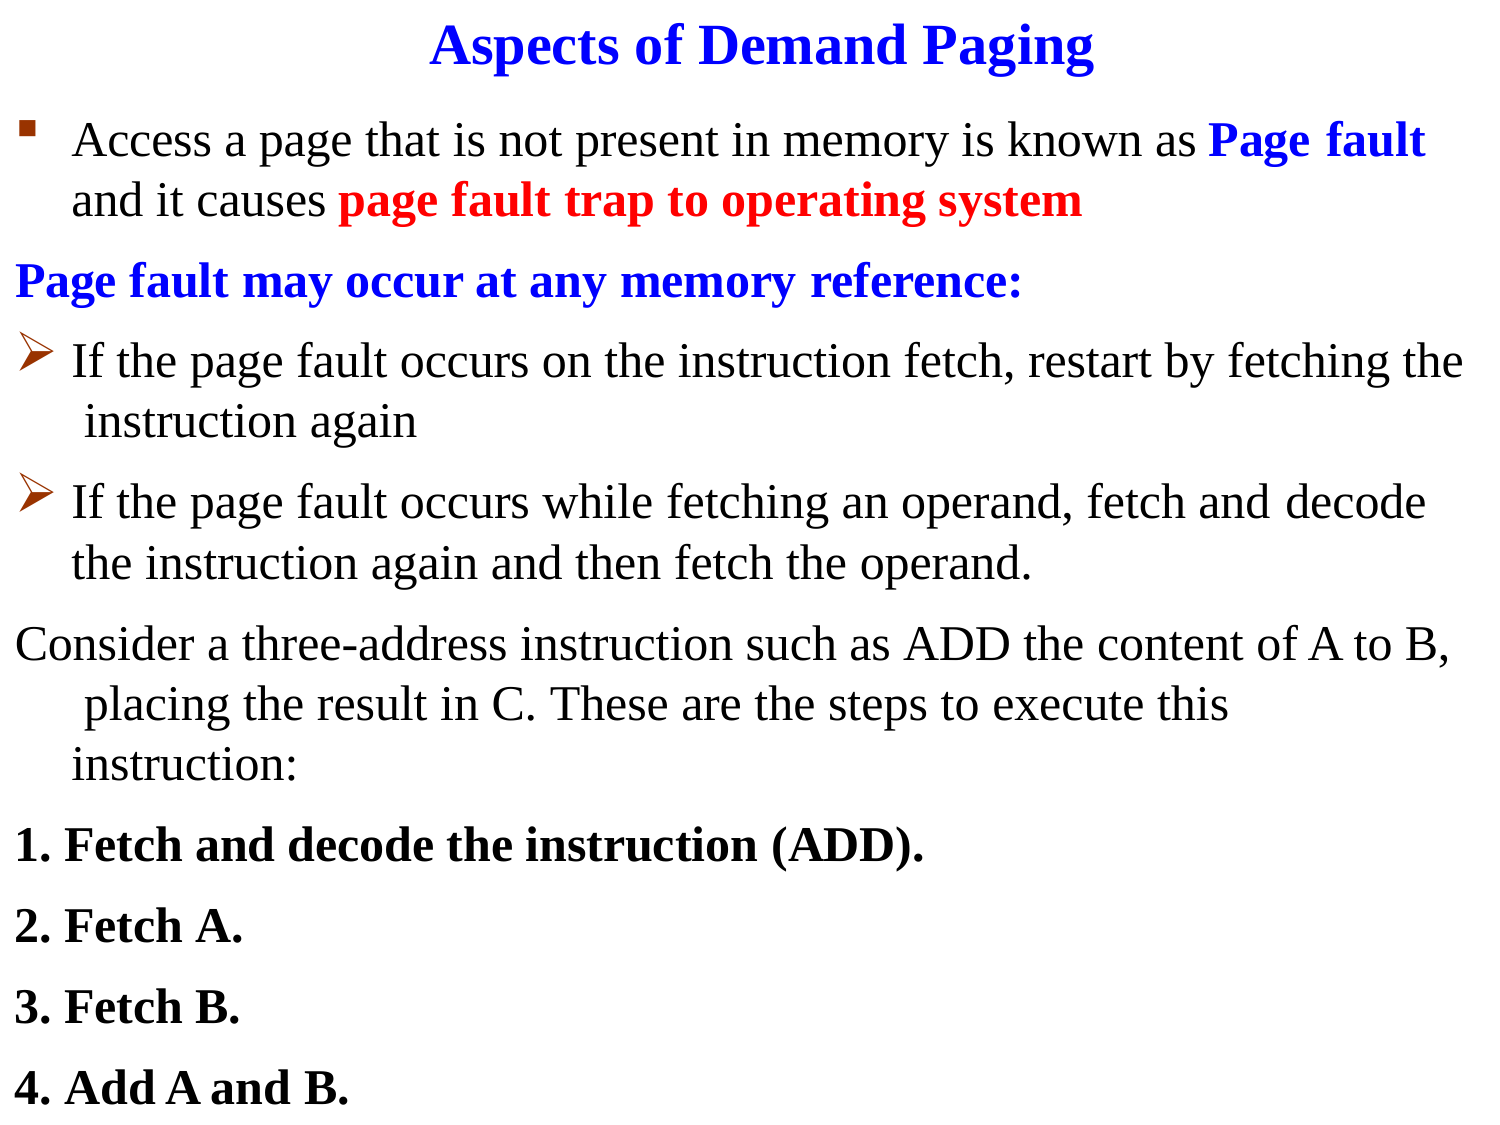

# Aspects of Demand Paging
Access a page that is not present in memory is known as Page fault
and it causes page fault trap to operating system
Page fault may occur at any memory reference:
If the page fault occurs on the instruction fetch, restart by fetching the  instruction again
If the page fault occurs while fetching an operand, fetch and decode
the instruction again and then fetch the operand.
Consider a three-address instruction such as ADD the content of A to B,  placing the result in C. These are the steps to execute this instruction:
Fetch and decode the instruction (ADD).
Fetch A.
Fetch B.
Add A and B.
Store the sum in C.